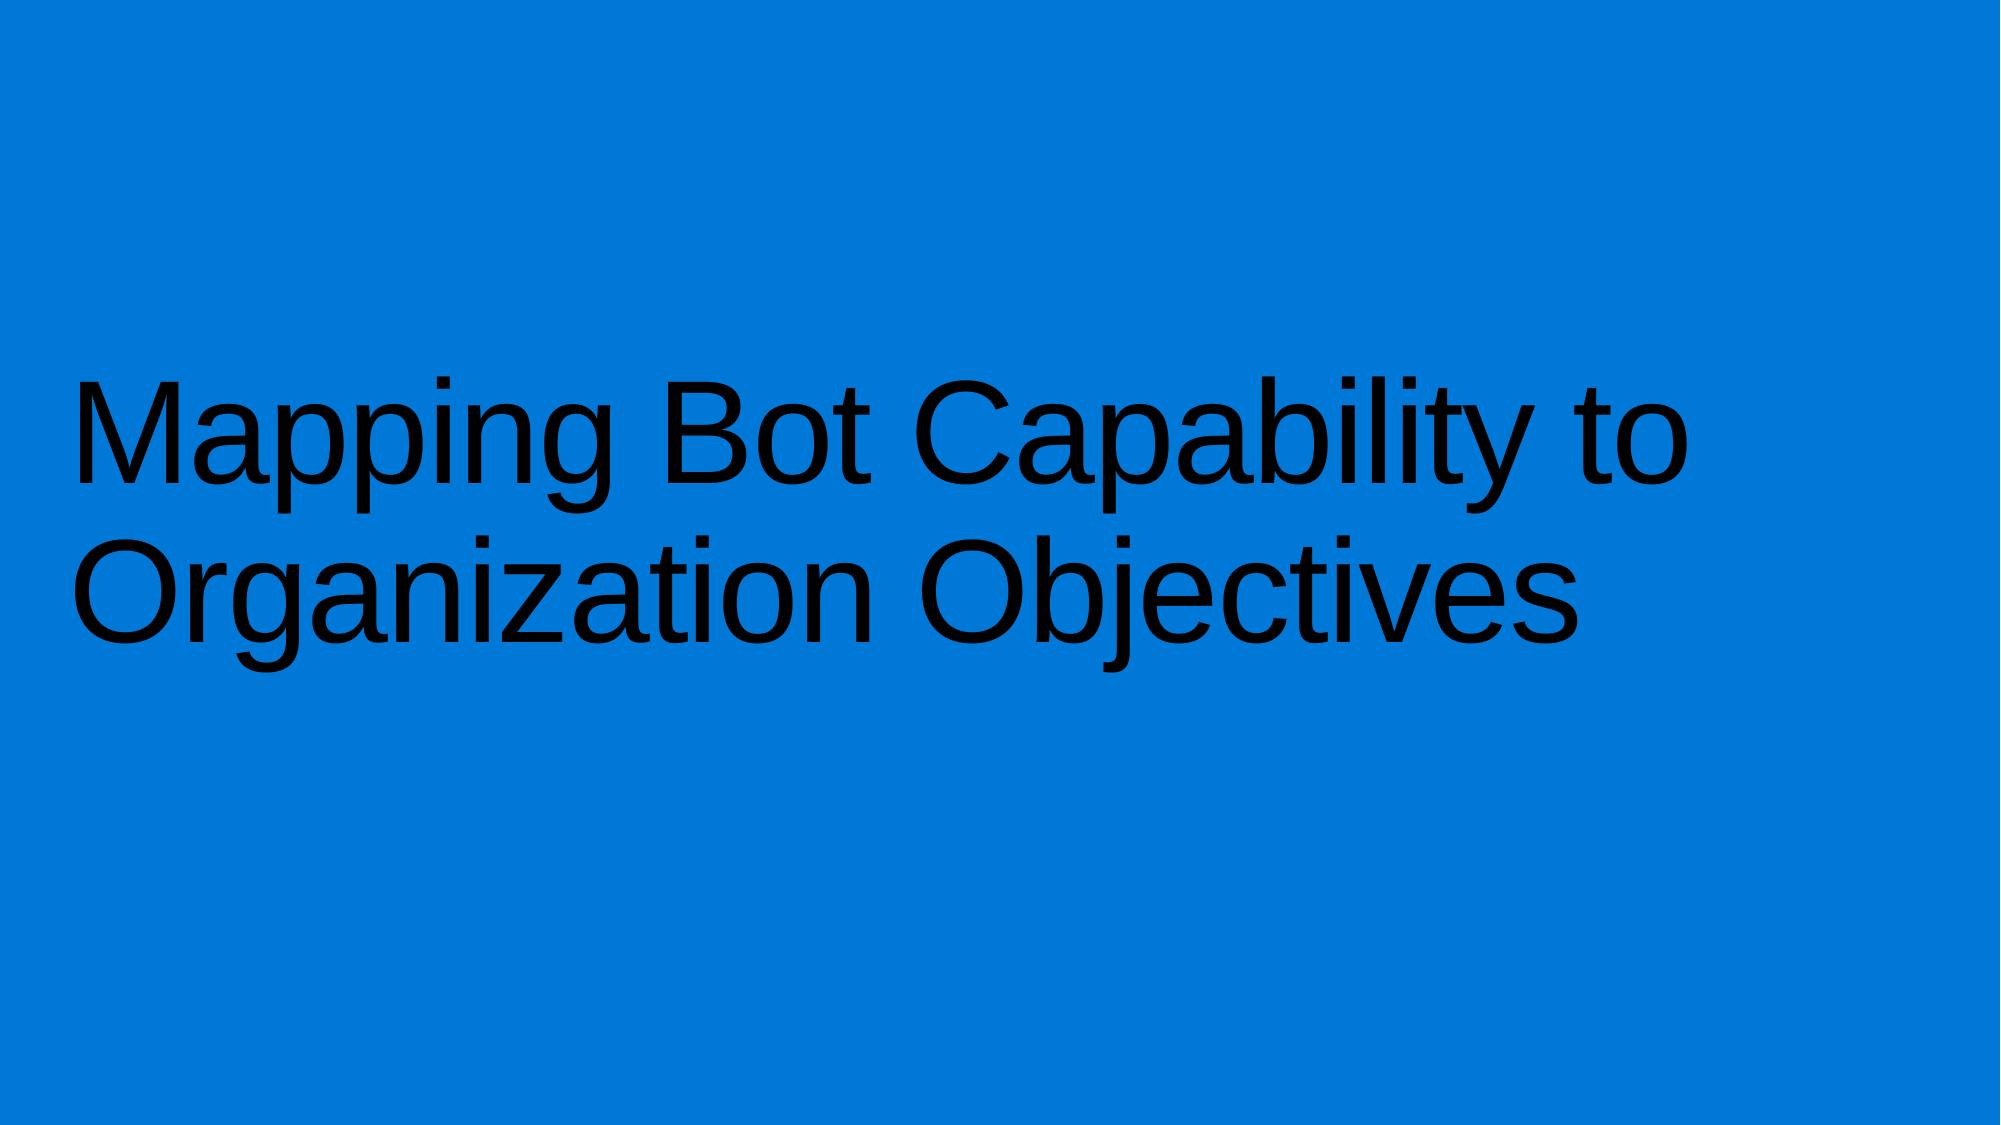

# Mapping Bot Capability to Organization Objectives